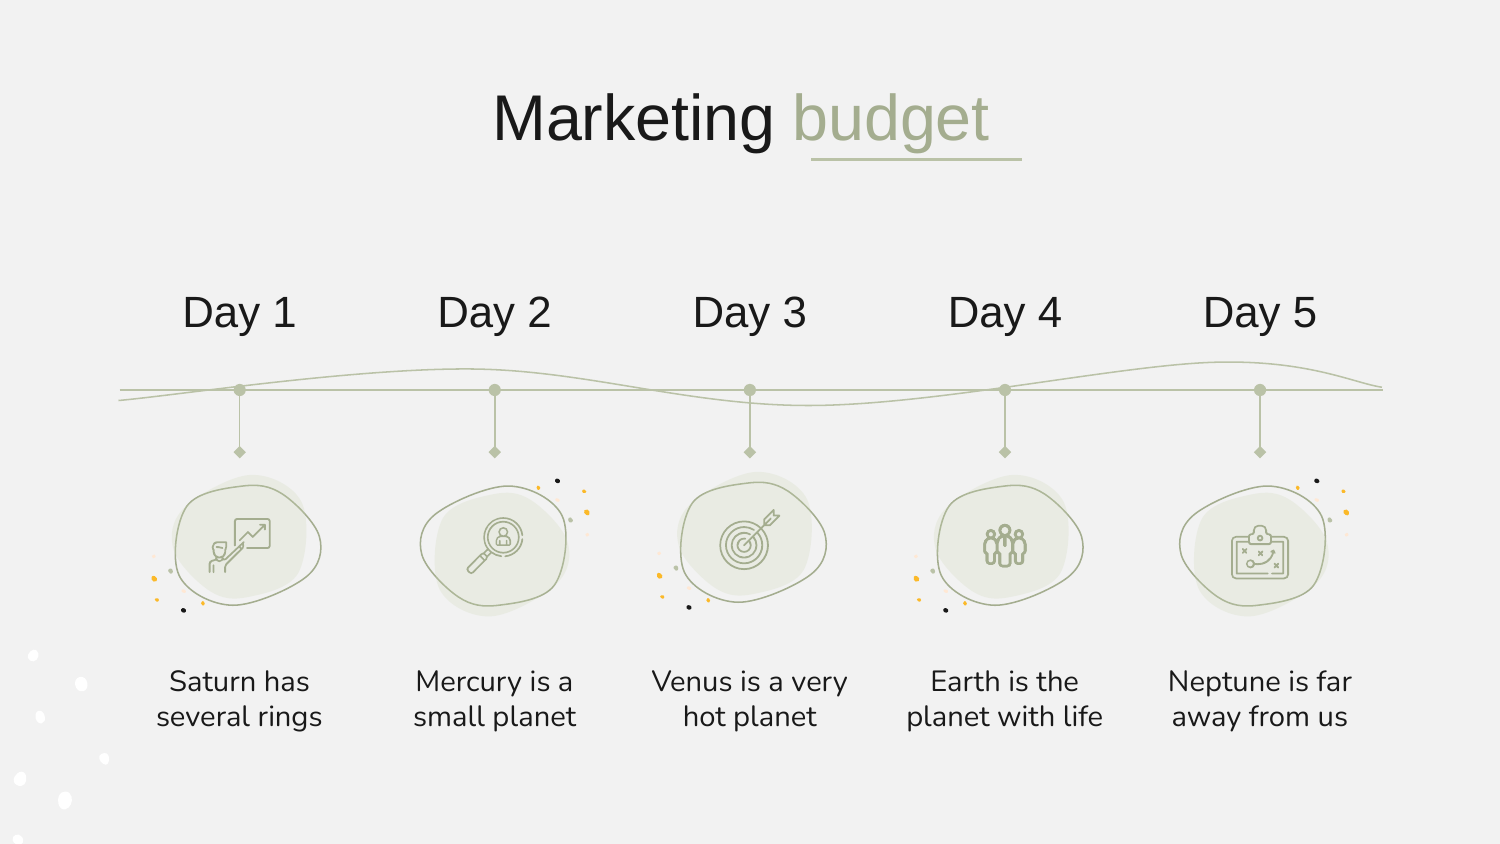

# Marketing budget
Day 1
Day 2
Day 3
Day 4
Day 5

Saturn has several rings
Mercury is a small planet
Venus is a very hot planet
Earth is the planet with life
Neptune is far away from us